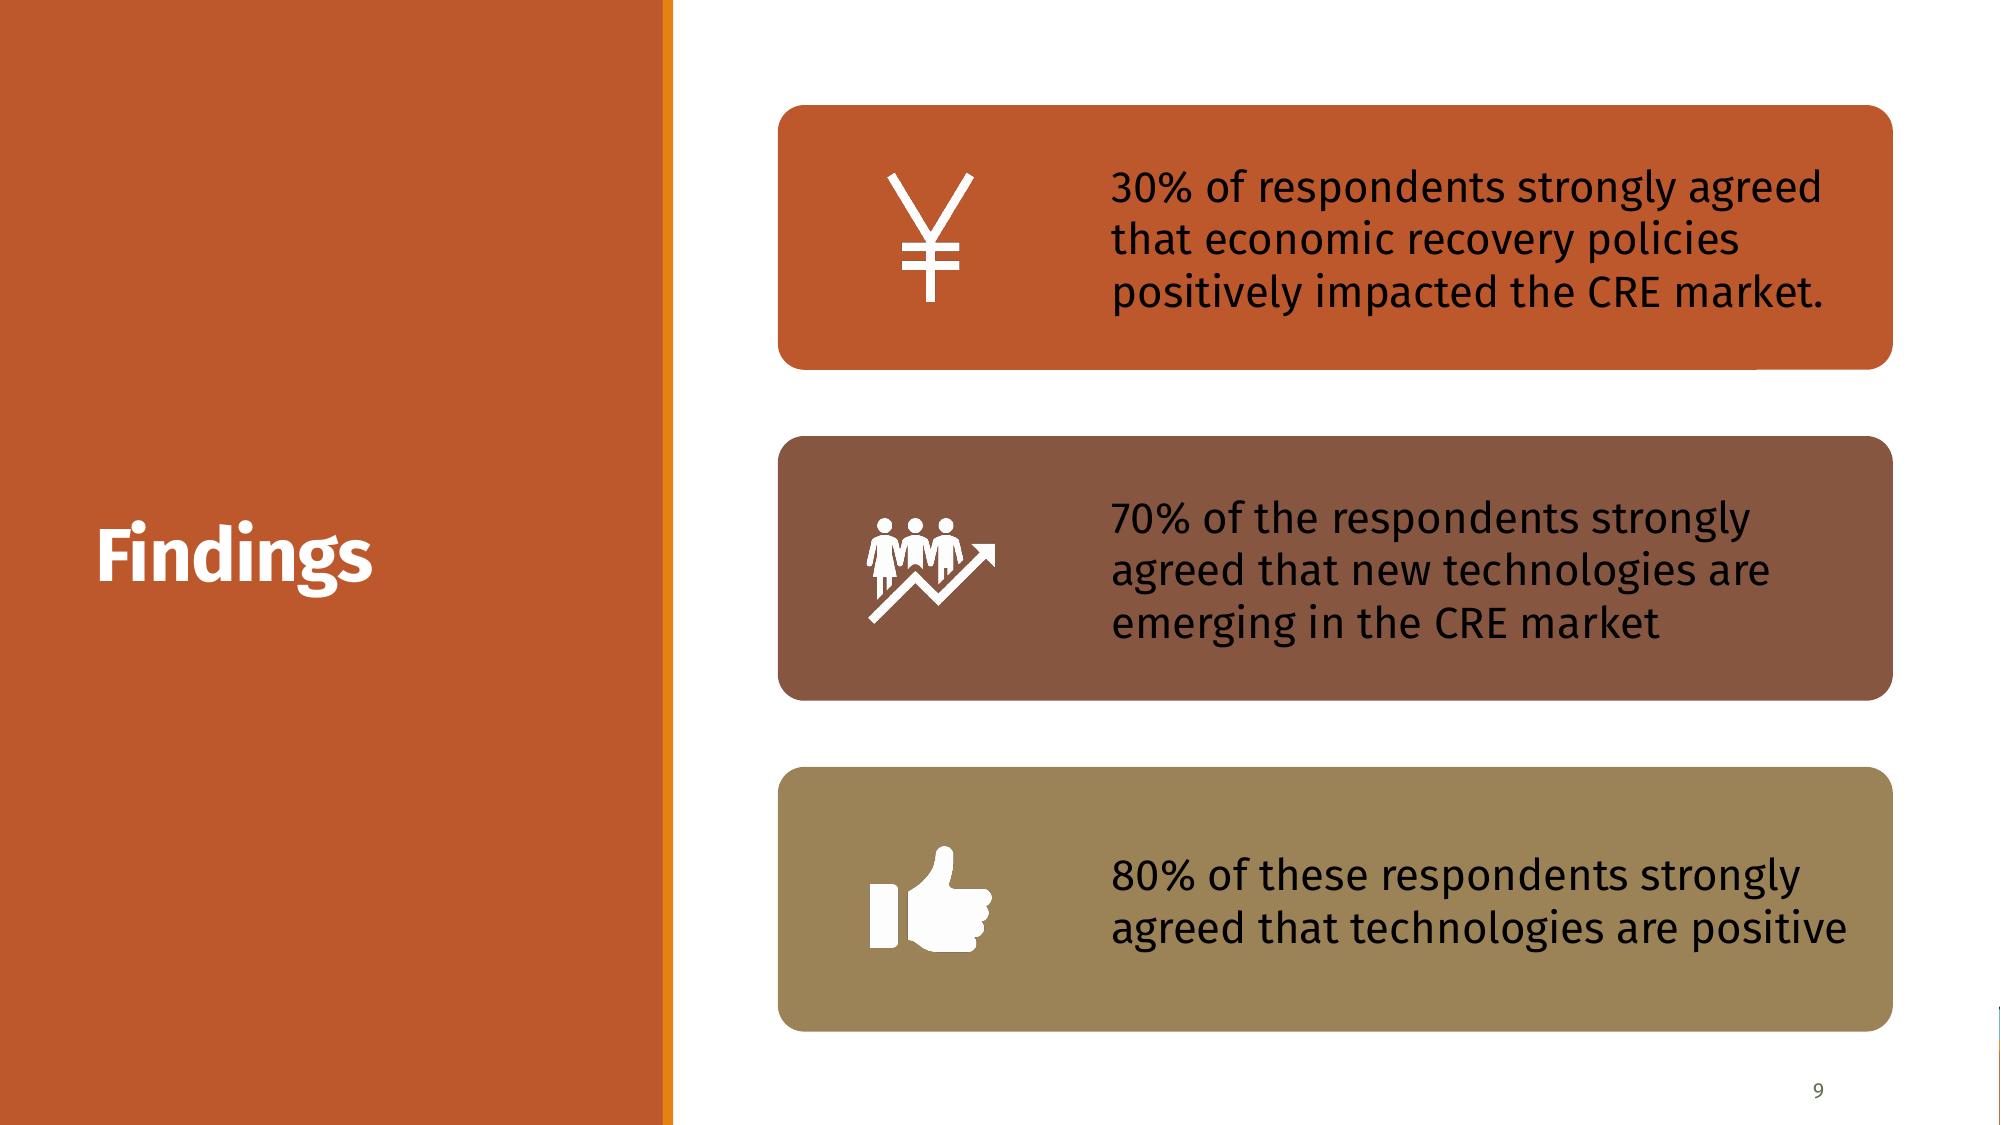

# Findings
30% of respondents strongly agreed that economic recovery policies positively impacted the CRE market.
70% of the respondents strongly agreed that new technologies are emerging in the CRE market
80% of these respondents strongly agreed that technologies are positive

9